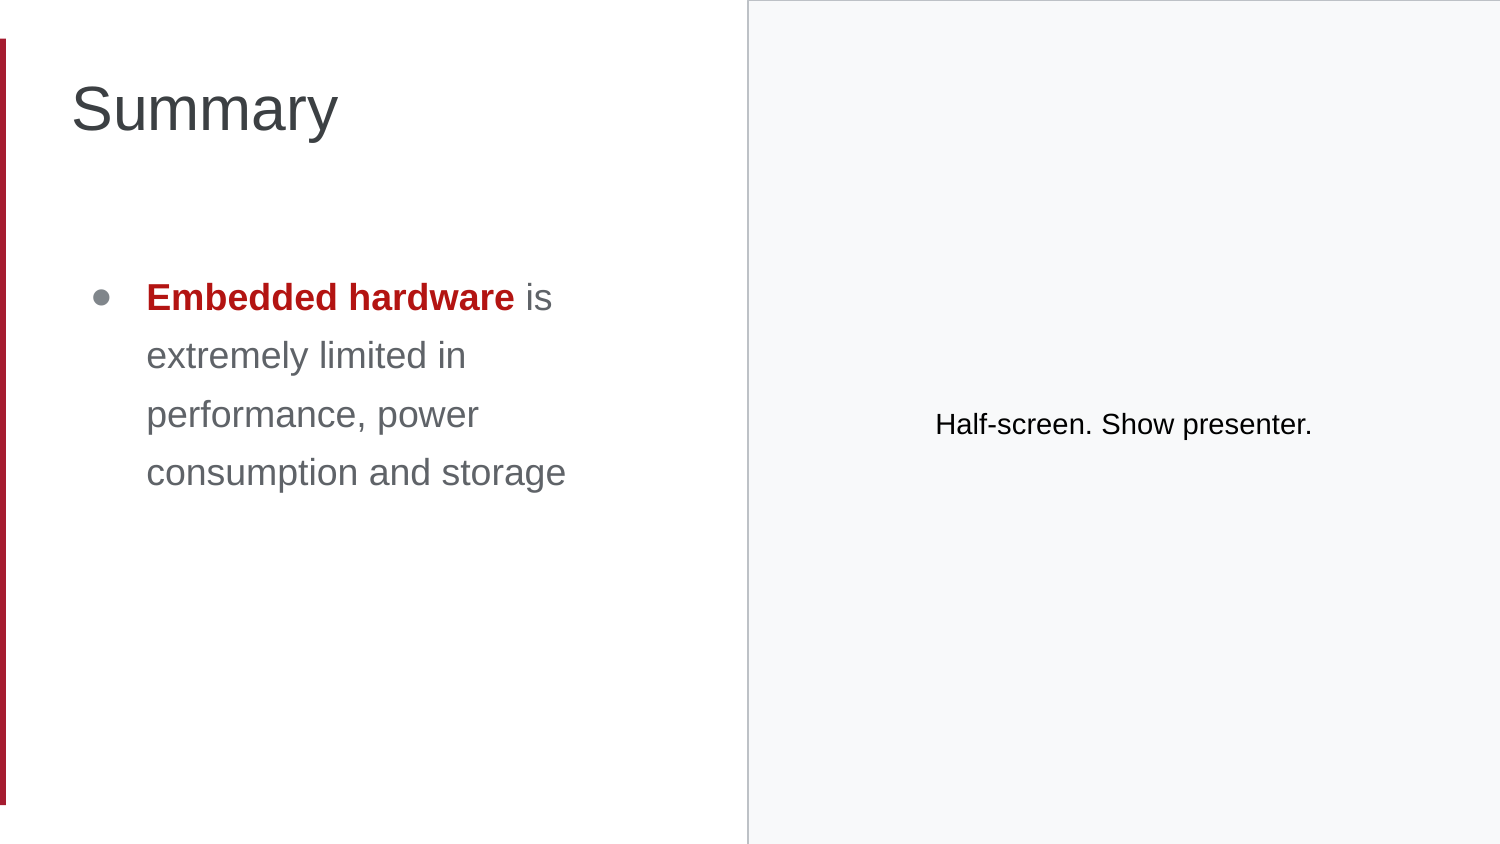

Half-screen. Show presenter.
# Summary
Embedded hardware is extremely limited in performance, power consumption and storage